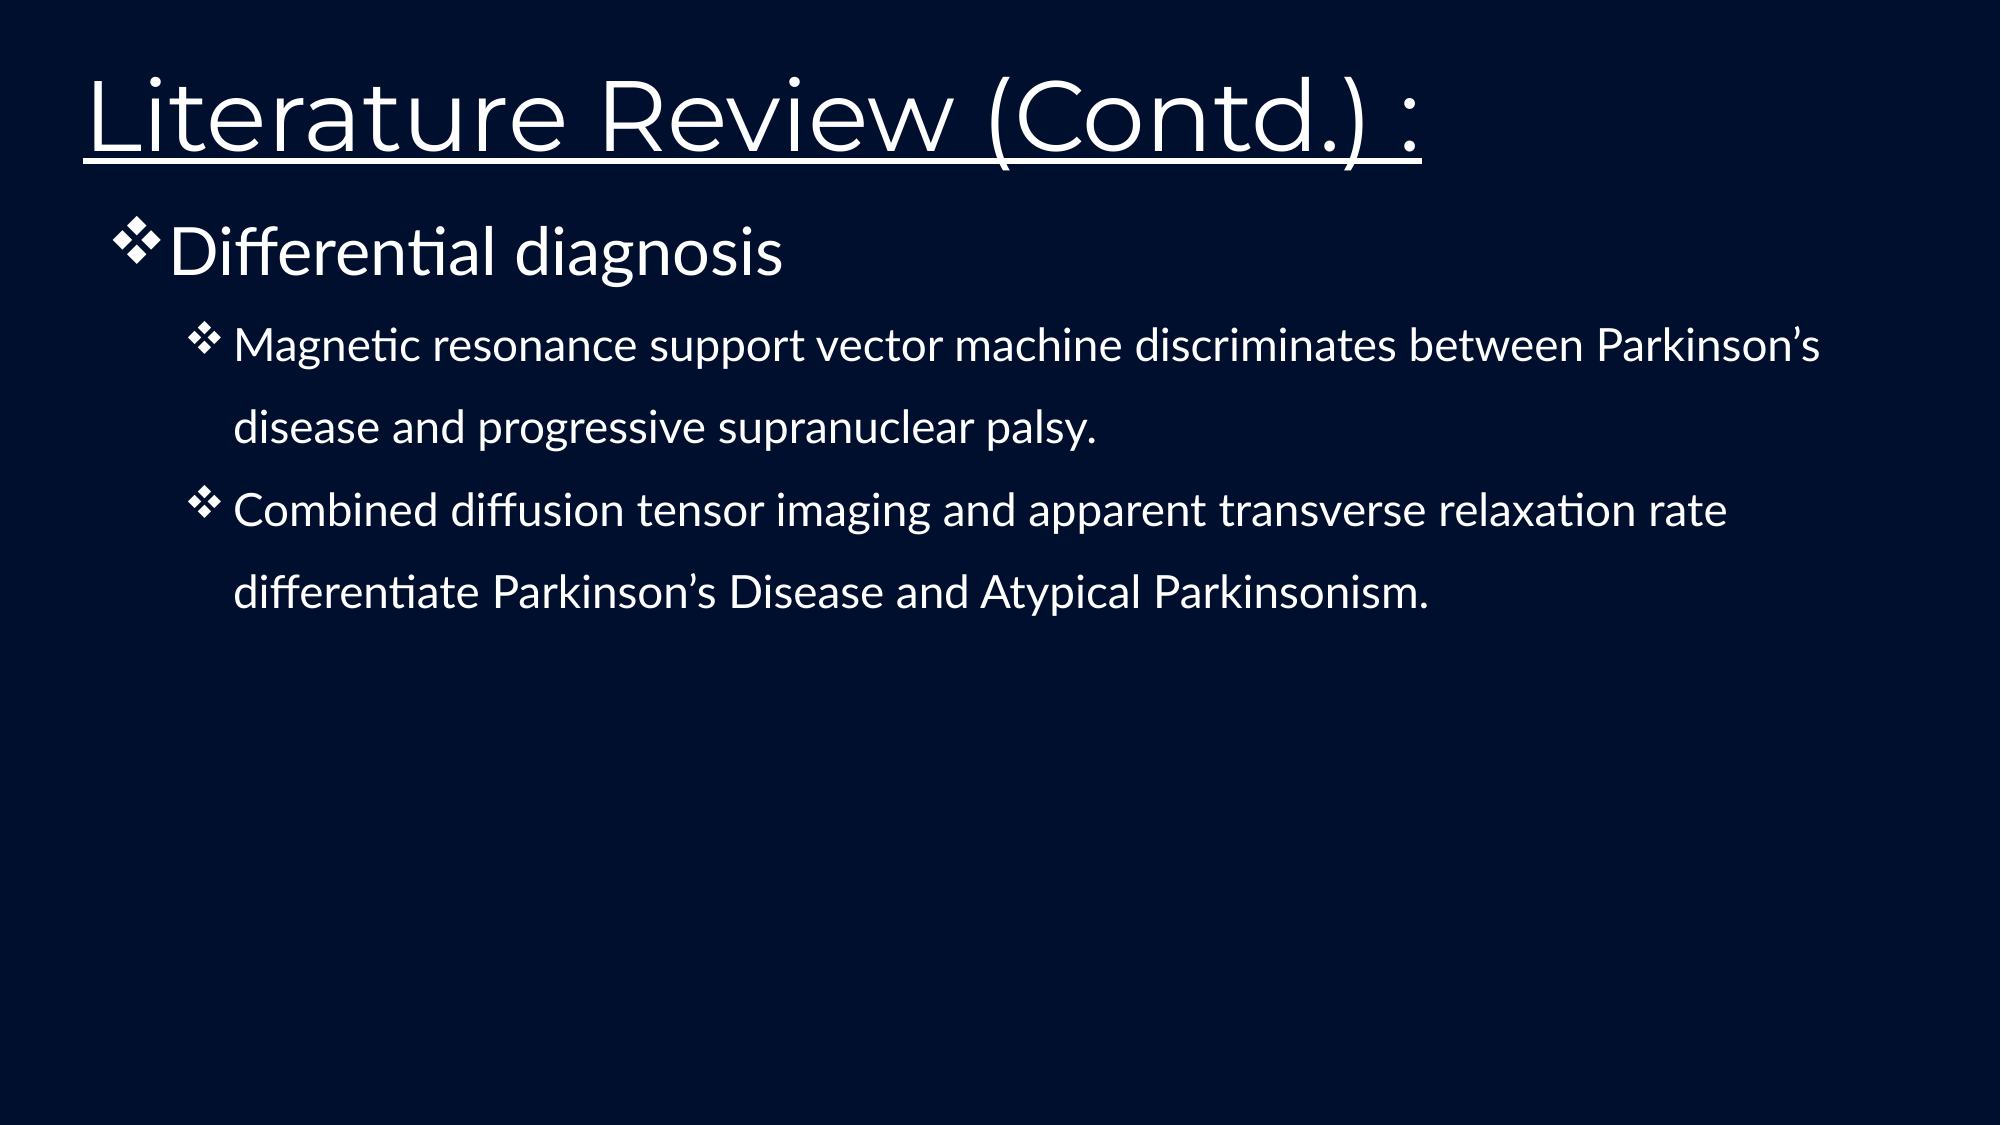

# Literature Review (Contd.) :
Differential diagnosis
Magnetic resonance support vector machine discriminates between Parkinson’s disease and progressive supranuclear palsy.
Combined diffusion tensor imaging and apparent transverse relaxation rate differentiate Parkinson’s Disease and Atypical Parkinsonism.